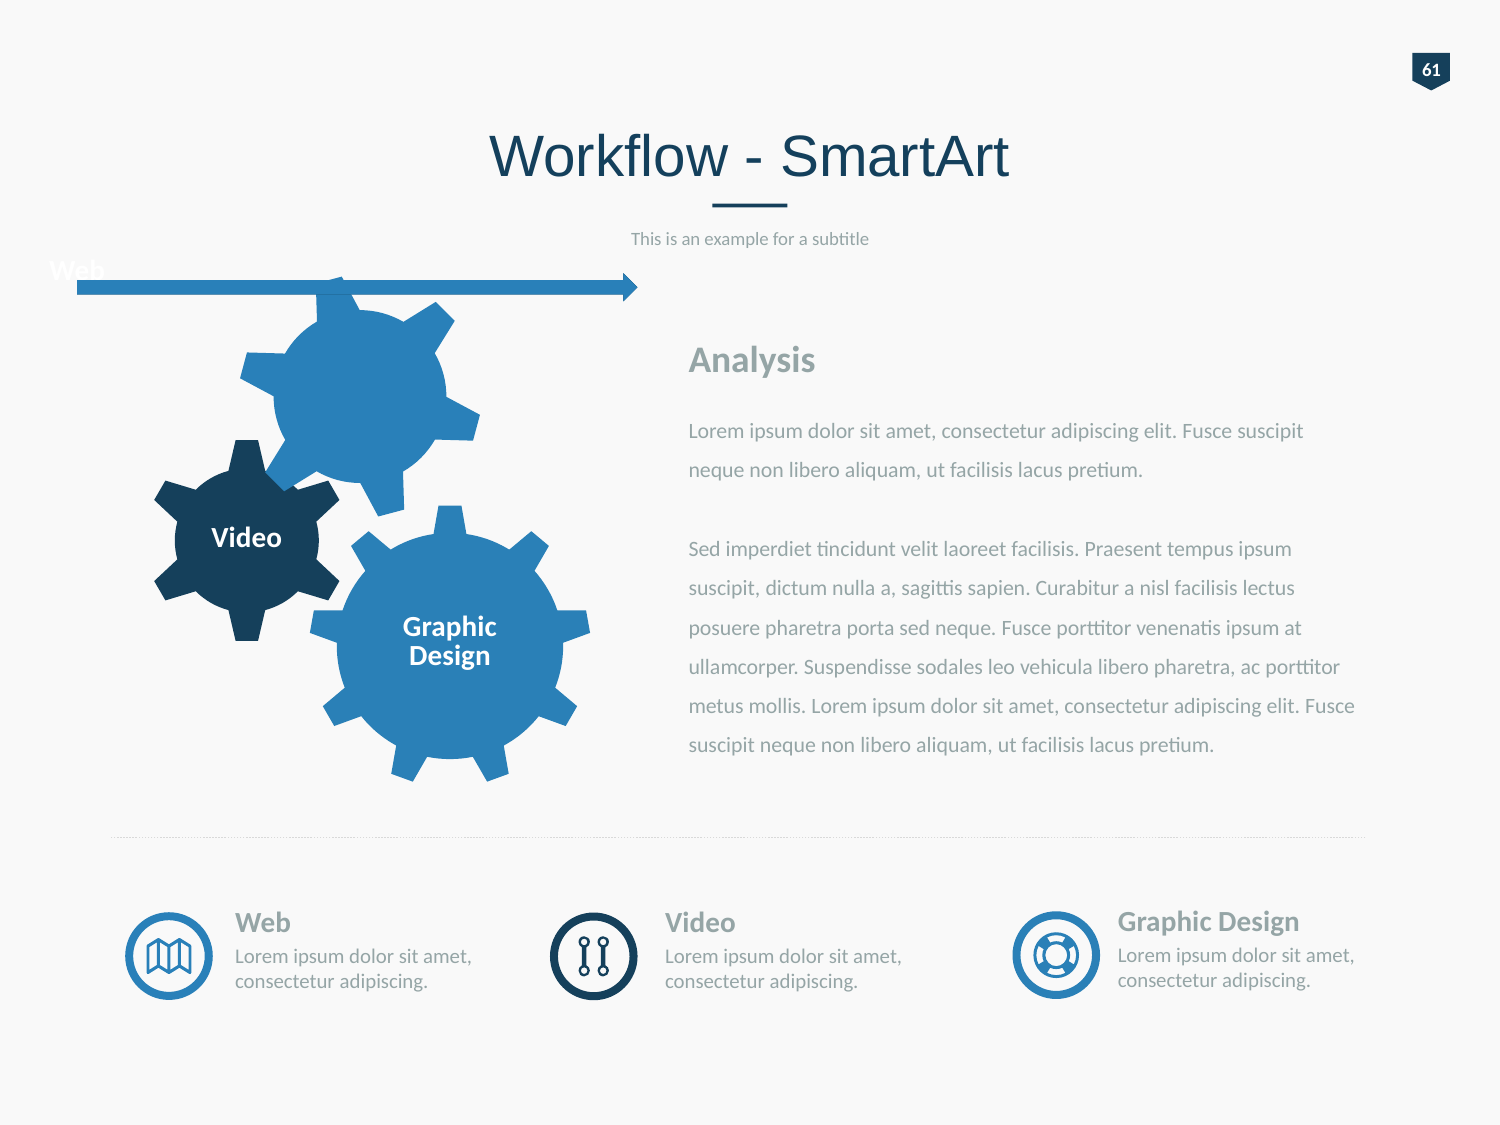

61

# Workflow - SmartArt

This is an example for a subtitle
Graphic Design
Video
Web
Analysis
Lorem ipsum dolor sit amet, consectetur adipiscing elit. Fusce suscipit neque non libero aliquam, ut facilisis lacus pretium.
Sed imperdiet tincidunt velit laoreet facilisis. Praesent tempus ipsum suscipit, dictum nulla a, sagittis sapien. Curabitur a nisl facilisis lectus posuere pharetra porta sed neque. Fusce porttitor venenatis ipsum at ullamcorper. Suspendisse sodales leo vehicula libero pharetra, ac porttitor metus mollis. Lorem ipsum dolor sit amet, consectetur adipiscing elit. Fusce suscipit neque non libero aliquam, ut facilisis lacus pretium.
Graphic Design
Lorem ipsum dolor sit amet, consectetur adipiscing.
Web
Lorem ipsum dolor sit amet, consectetur adipiscing.
Video
Lorem ipsum dolor sit amet, consectetur adipiscing.